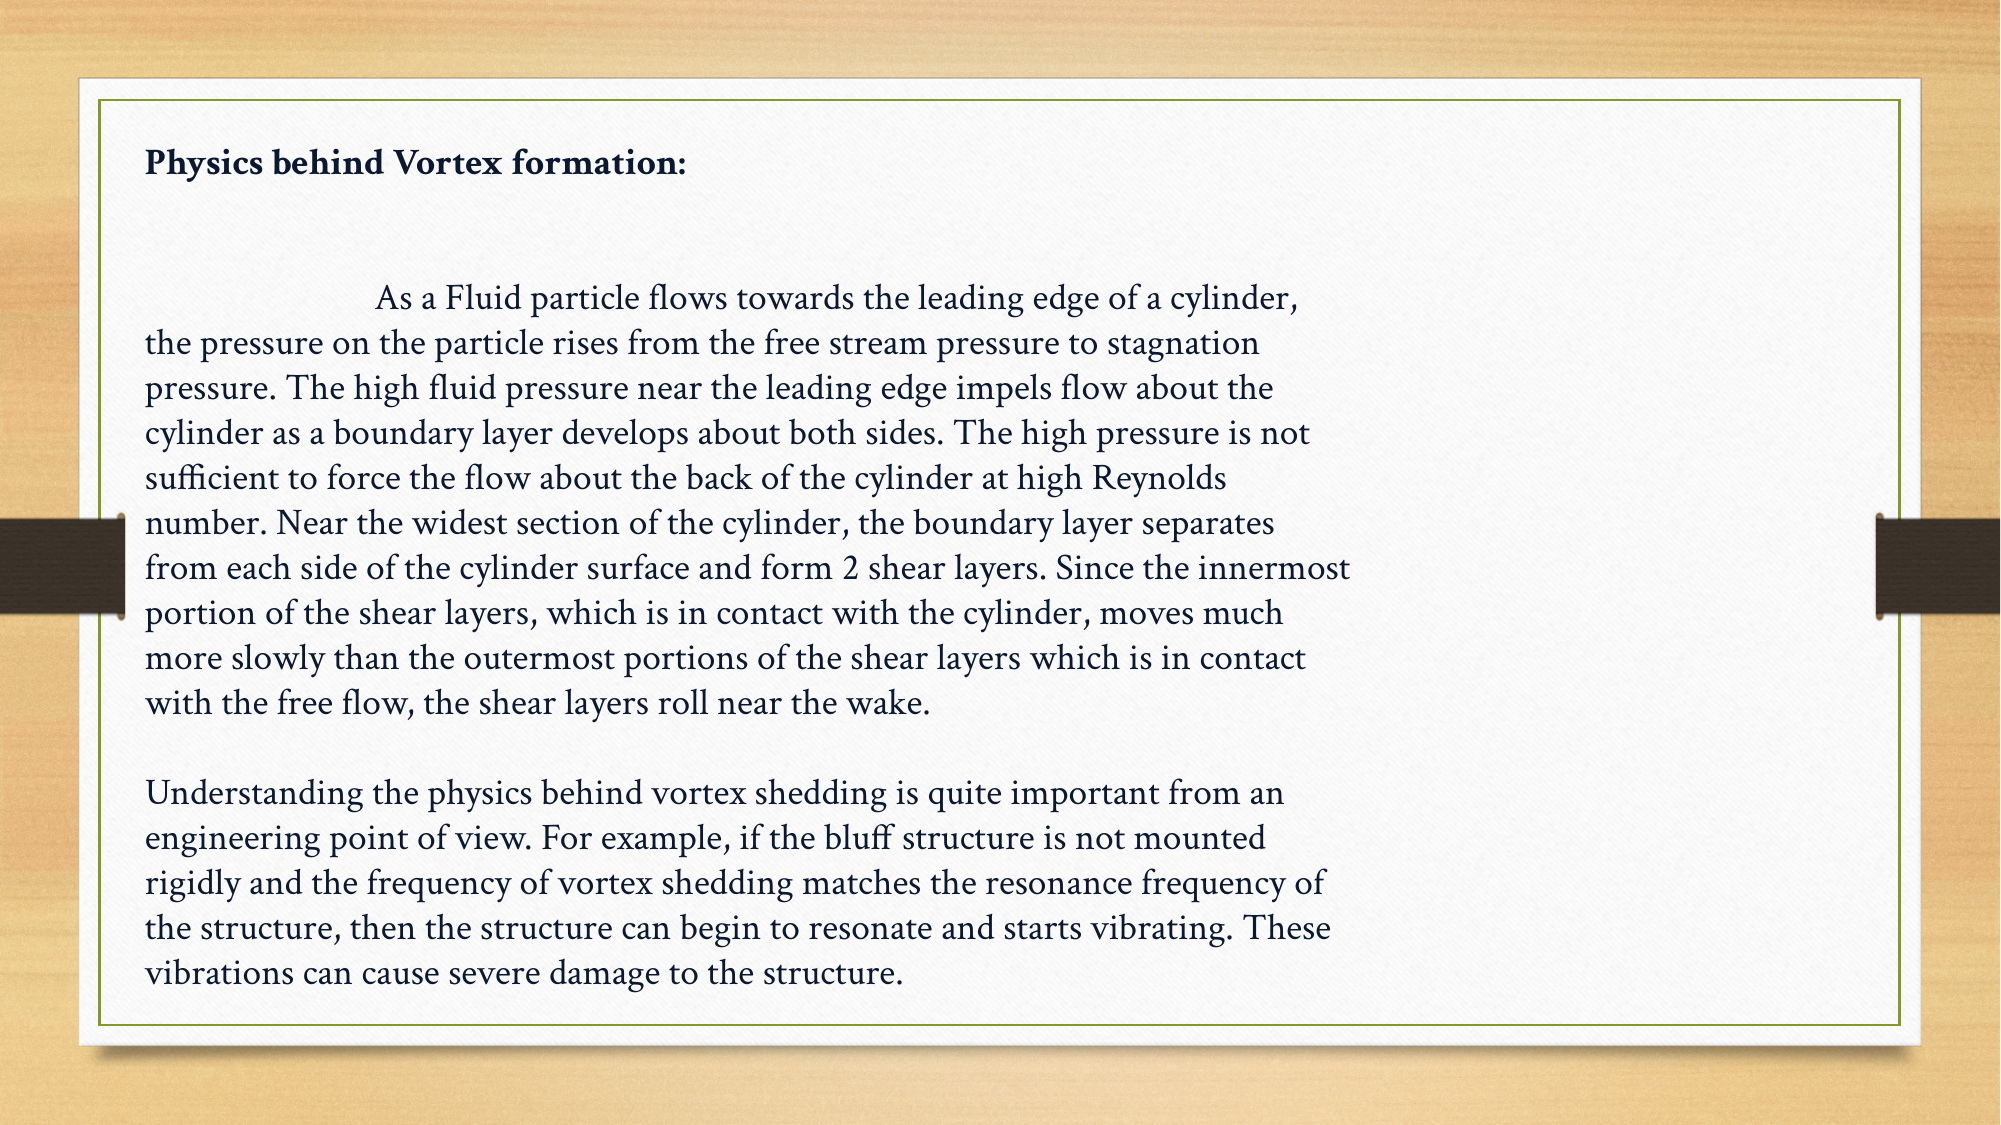

Physics behind Vortex formation:

                           As a Fluid particle flows towards the leading edge of a cylinder, the pressure on the particle rises from the free stream pressure to stagnation pressure. The high fluid pressure near the leading edge impels flow about the cylinder as a boundary layer develops about both sides. The high pressure is not sufficient to force the flow about the back of the cylinder at high Reynolds number. Near the widest section of the cylinder, the boundary layer separates from each side of the cylinder surface and form 2 shear layers. Since the innermost portion of the shear layers, which is in contact with the cylinder, moves much more slowly than the outermost portions of the shear layers which is in contact with the free flow, the shear layers roll near the wake.

Understanding the physics behind vortex shedding is quite important from an engineering point of view. For example, if the bluff structure is not mounted rigidly and the frequency of vortex shedding matches the resonance frequency of the structure, then the structure can begin to resonate and starts vibrating. These vibrations can cause severe damage to the structure.